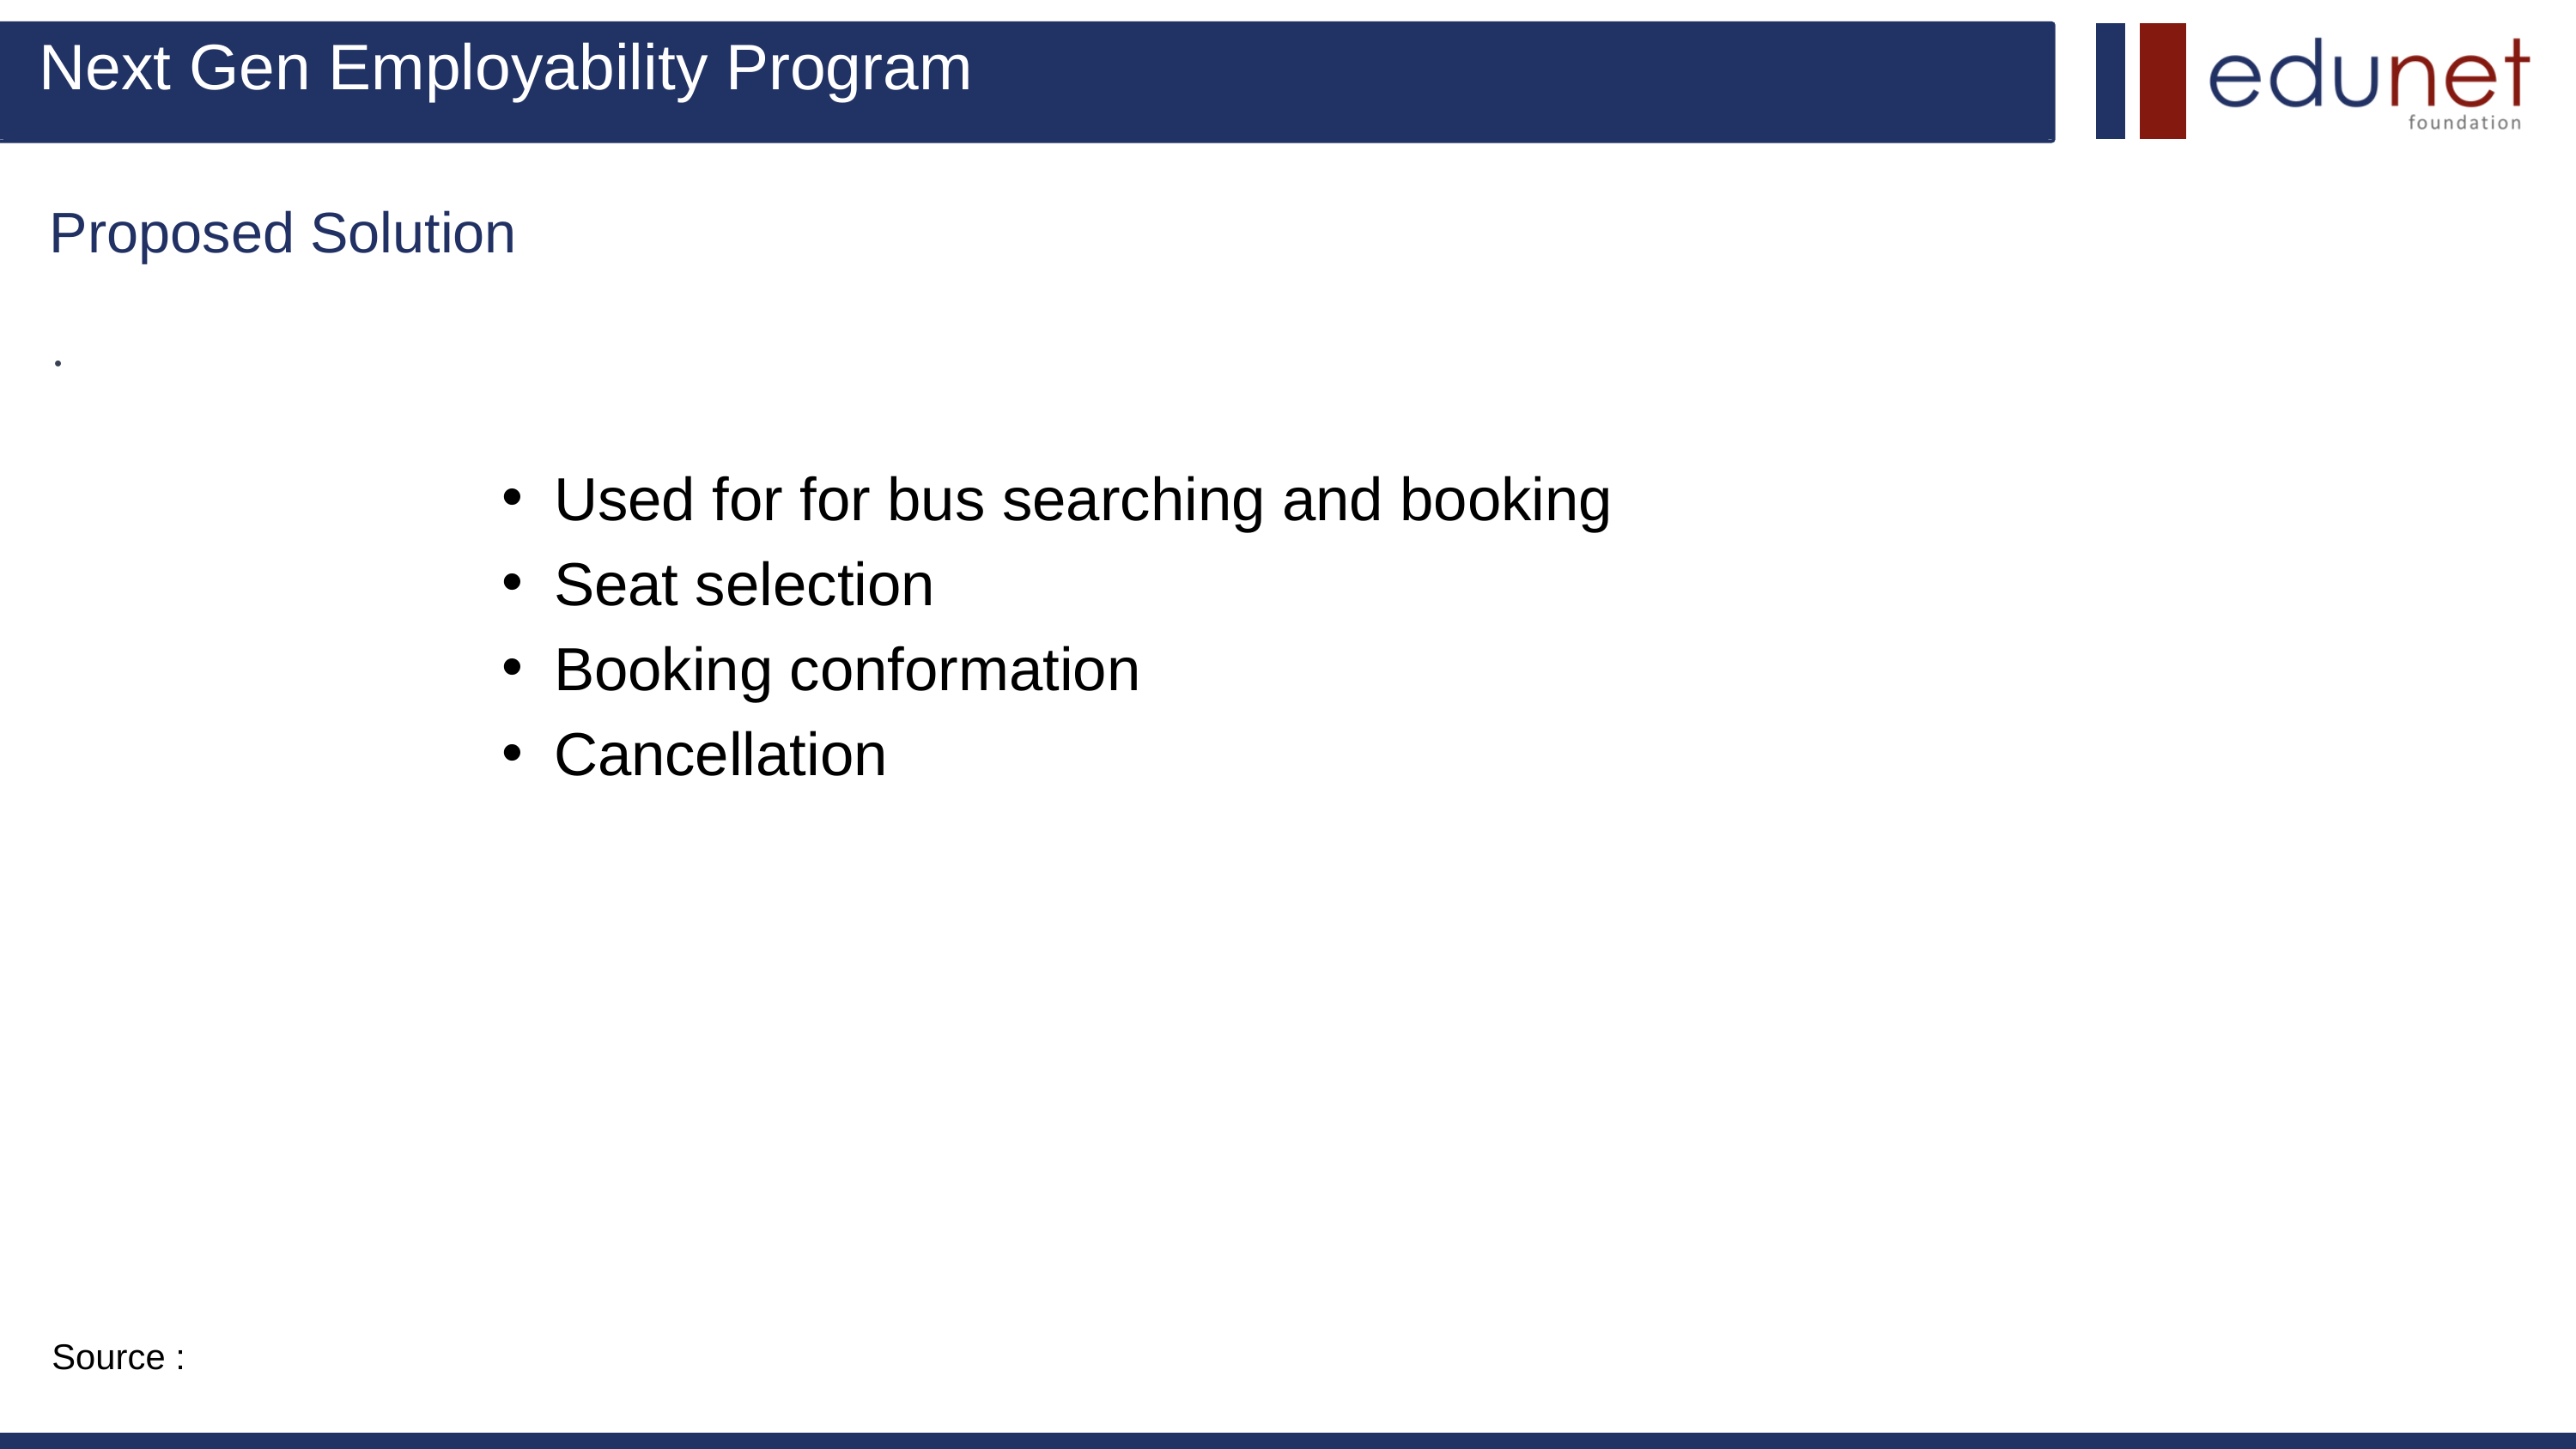

Next Gen Employability Program
Proposed Solution
.
Used for for bus searching and booking
Seat selection
Booking conformation
Cancellation

Source :